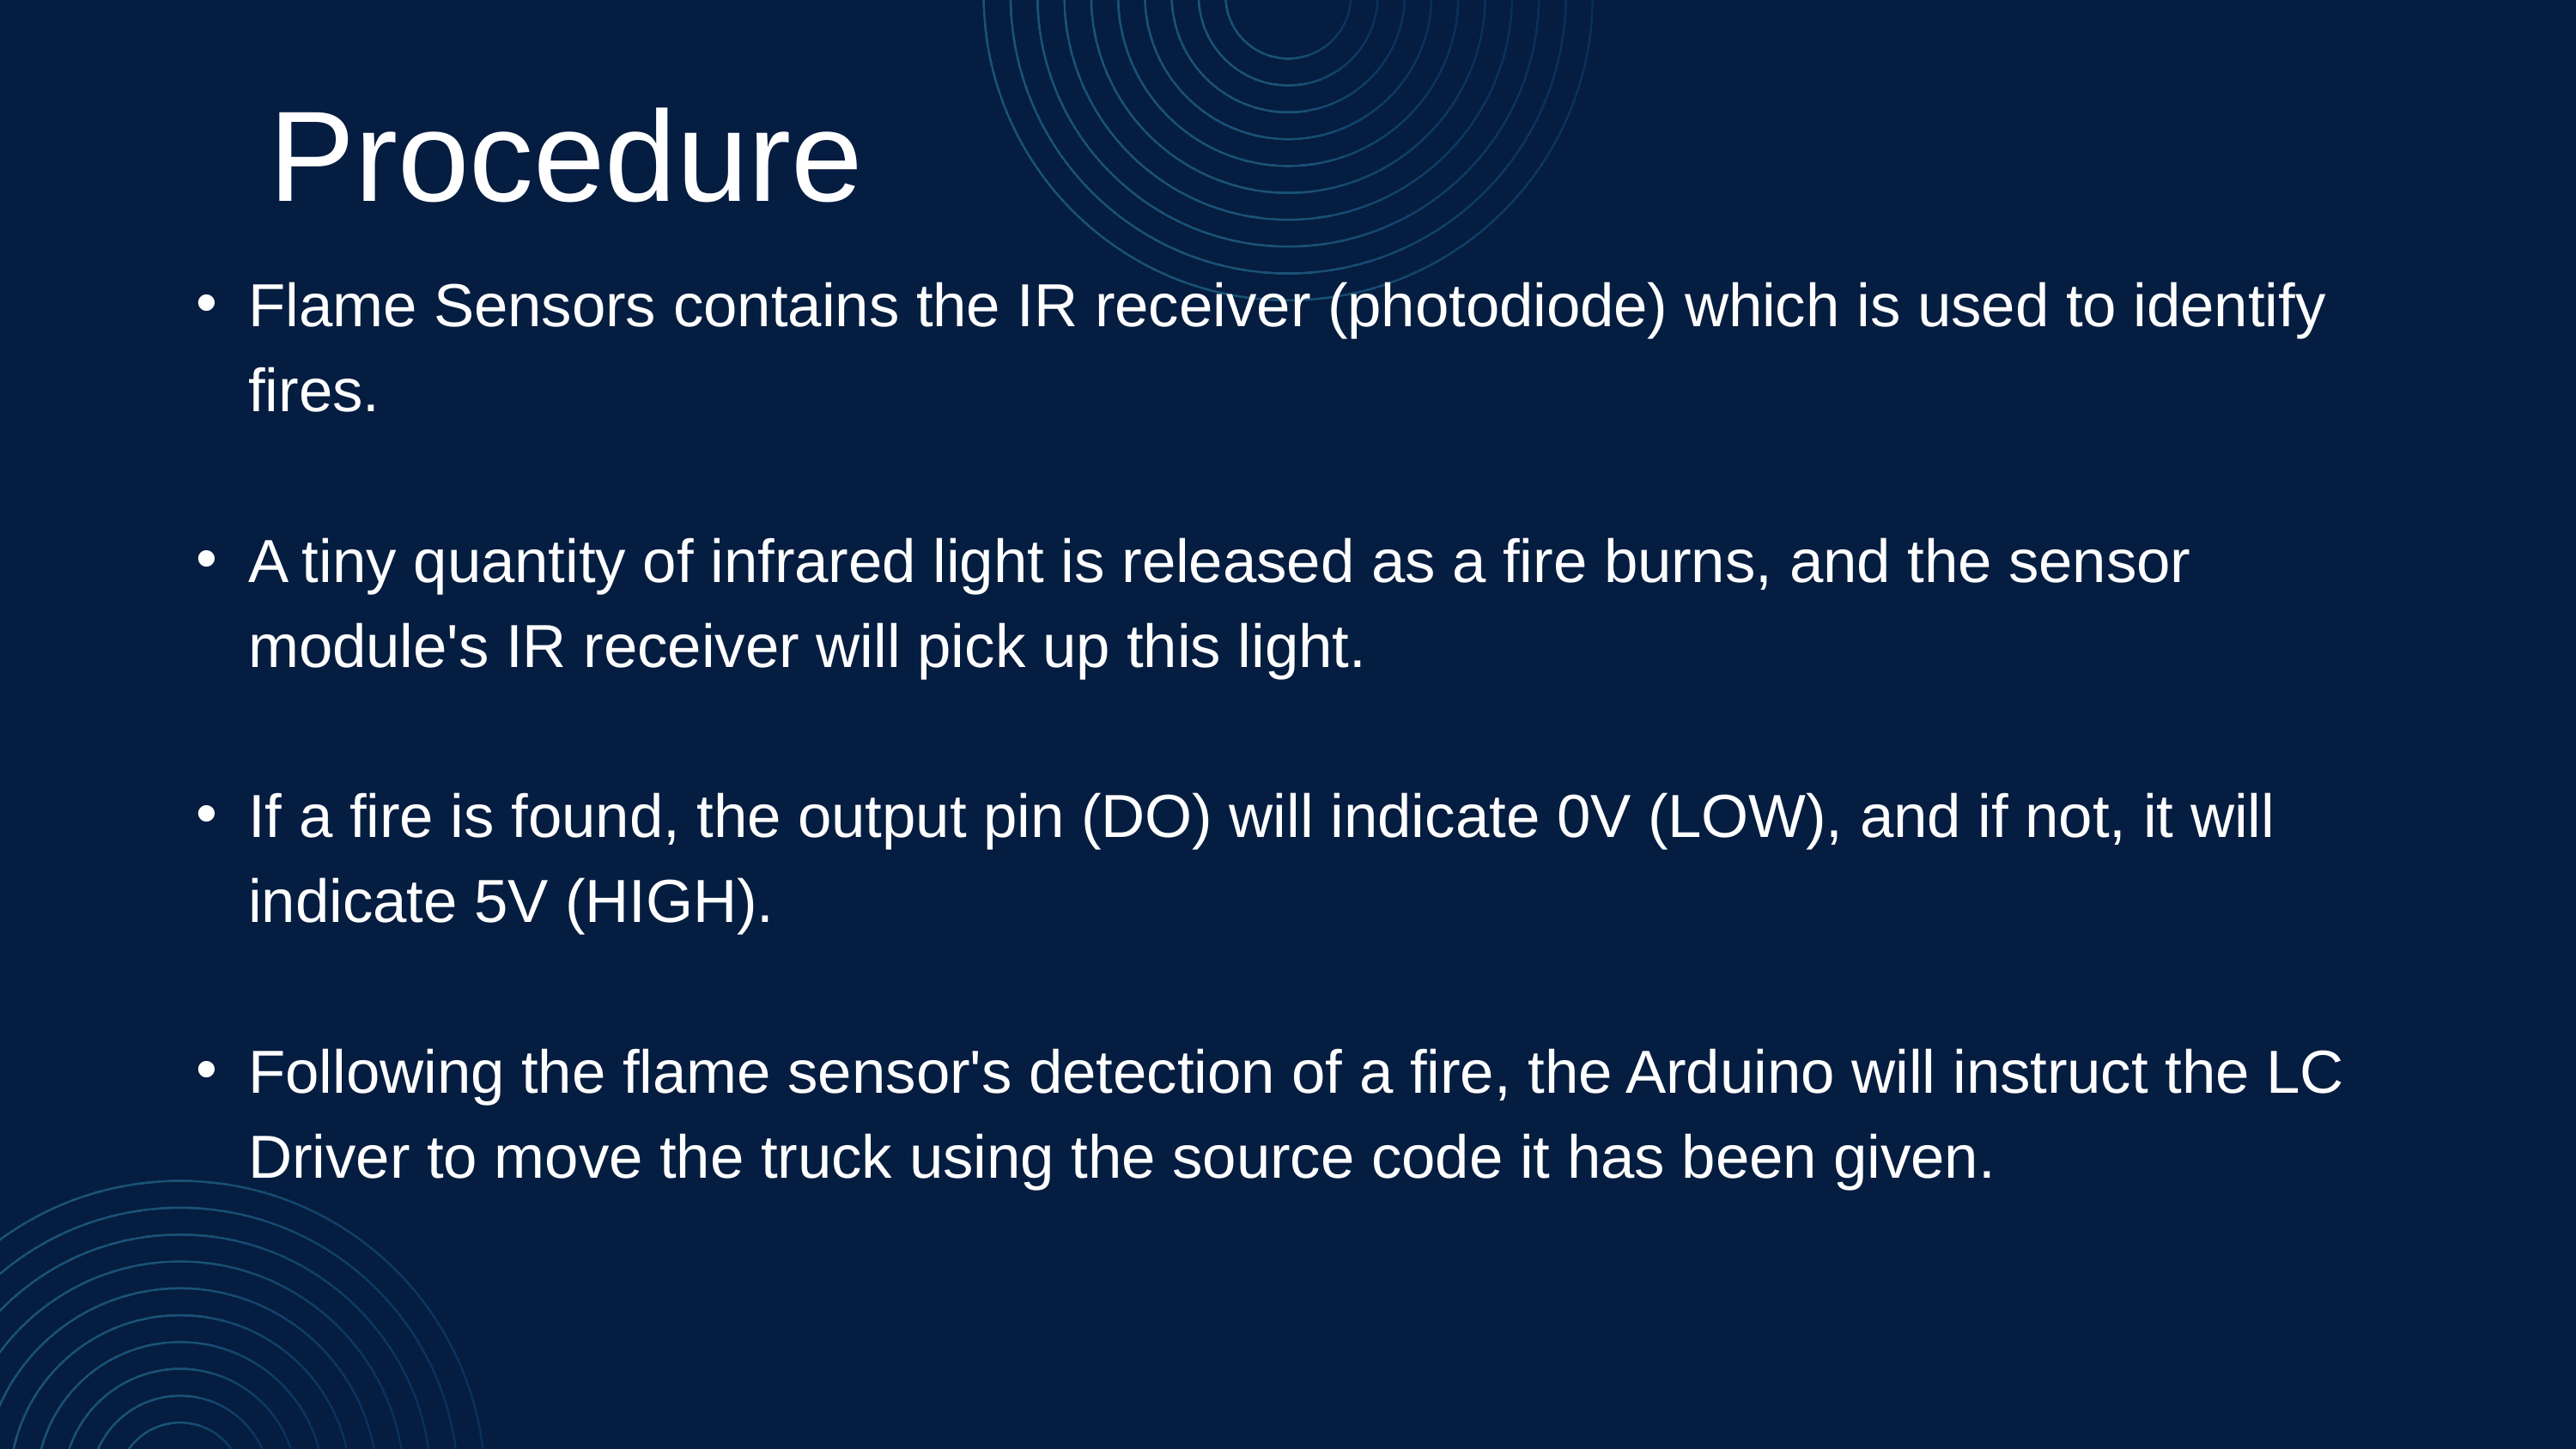

Procedure
Flame Sensors contains the IR receiver (photodiode) which is used to identify fires.

A tiny quantity of infrared light is released as a fire burns, and the sensor module's IR receiver will pick up this light.

If a fire is found, the output pin (DO) will indicate 0V (LOW), and if not, it will indicate 5V (HIGH).

Following the flame sensor's detection of a fire, the Arduino will instruct the LC Driver to move the truck using the source code it has been given.